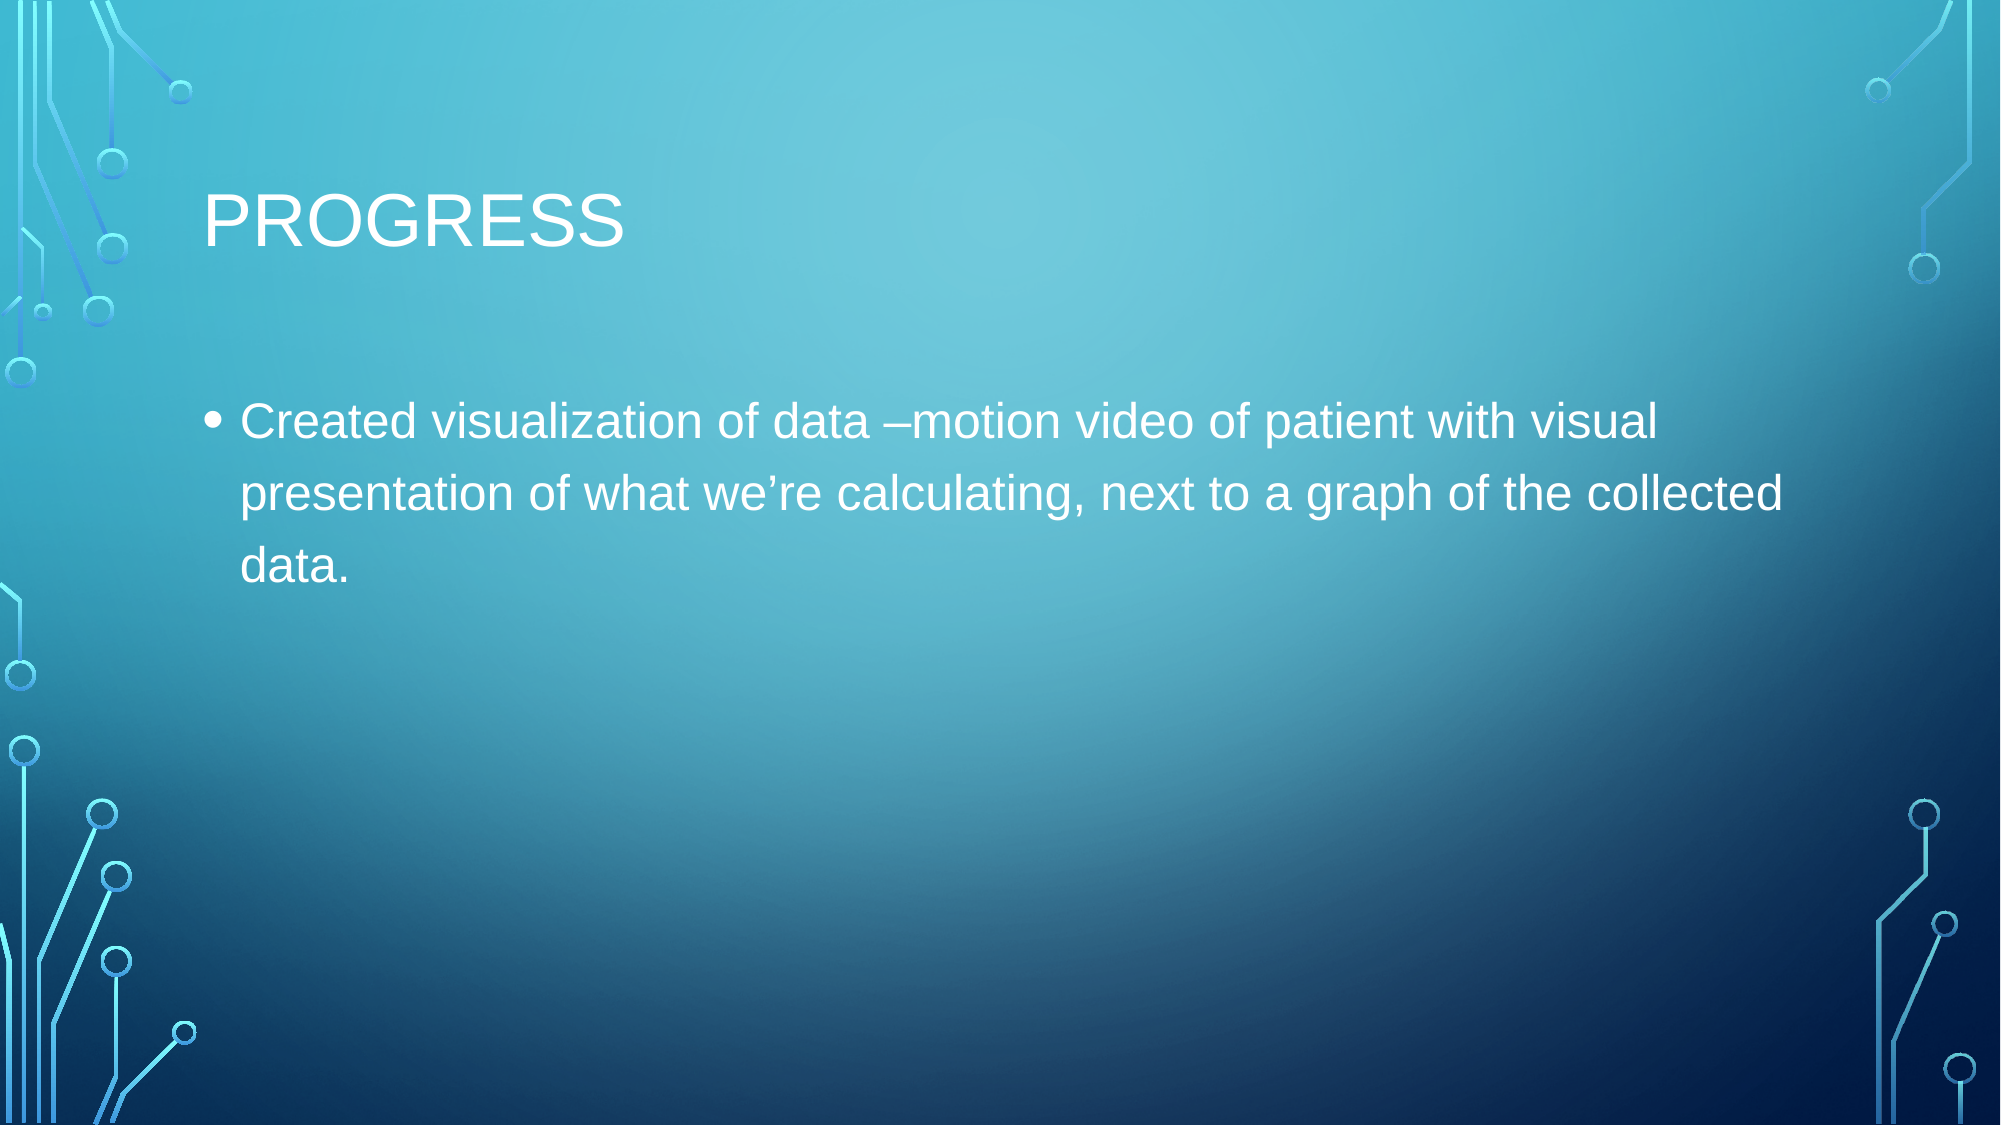

# progress
Created visualization of data –motion video of patient with visual presentation of what we’re calculating, next to a graph of the collected data.